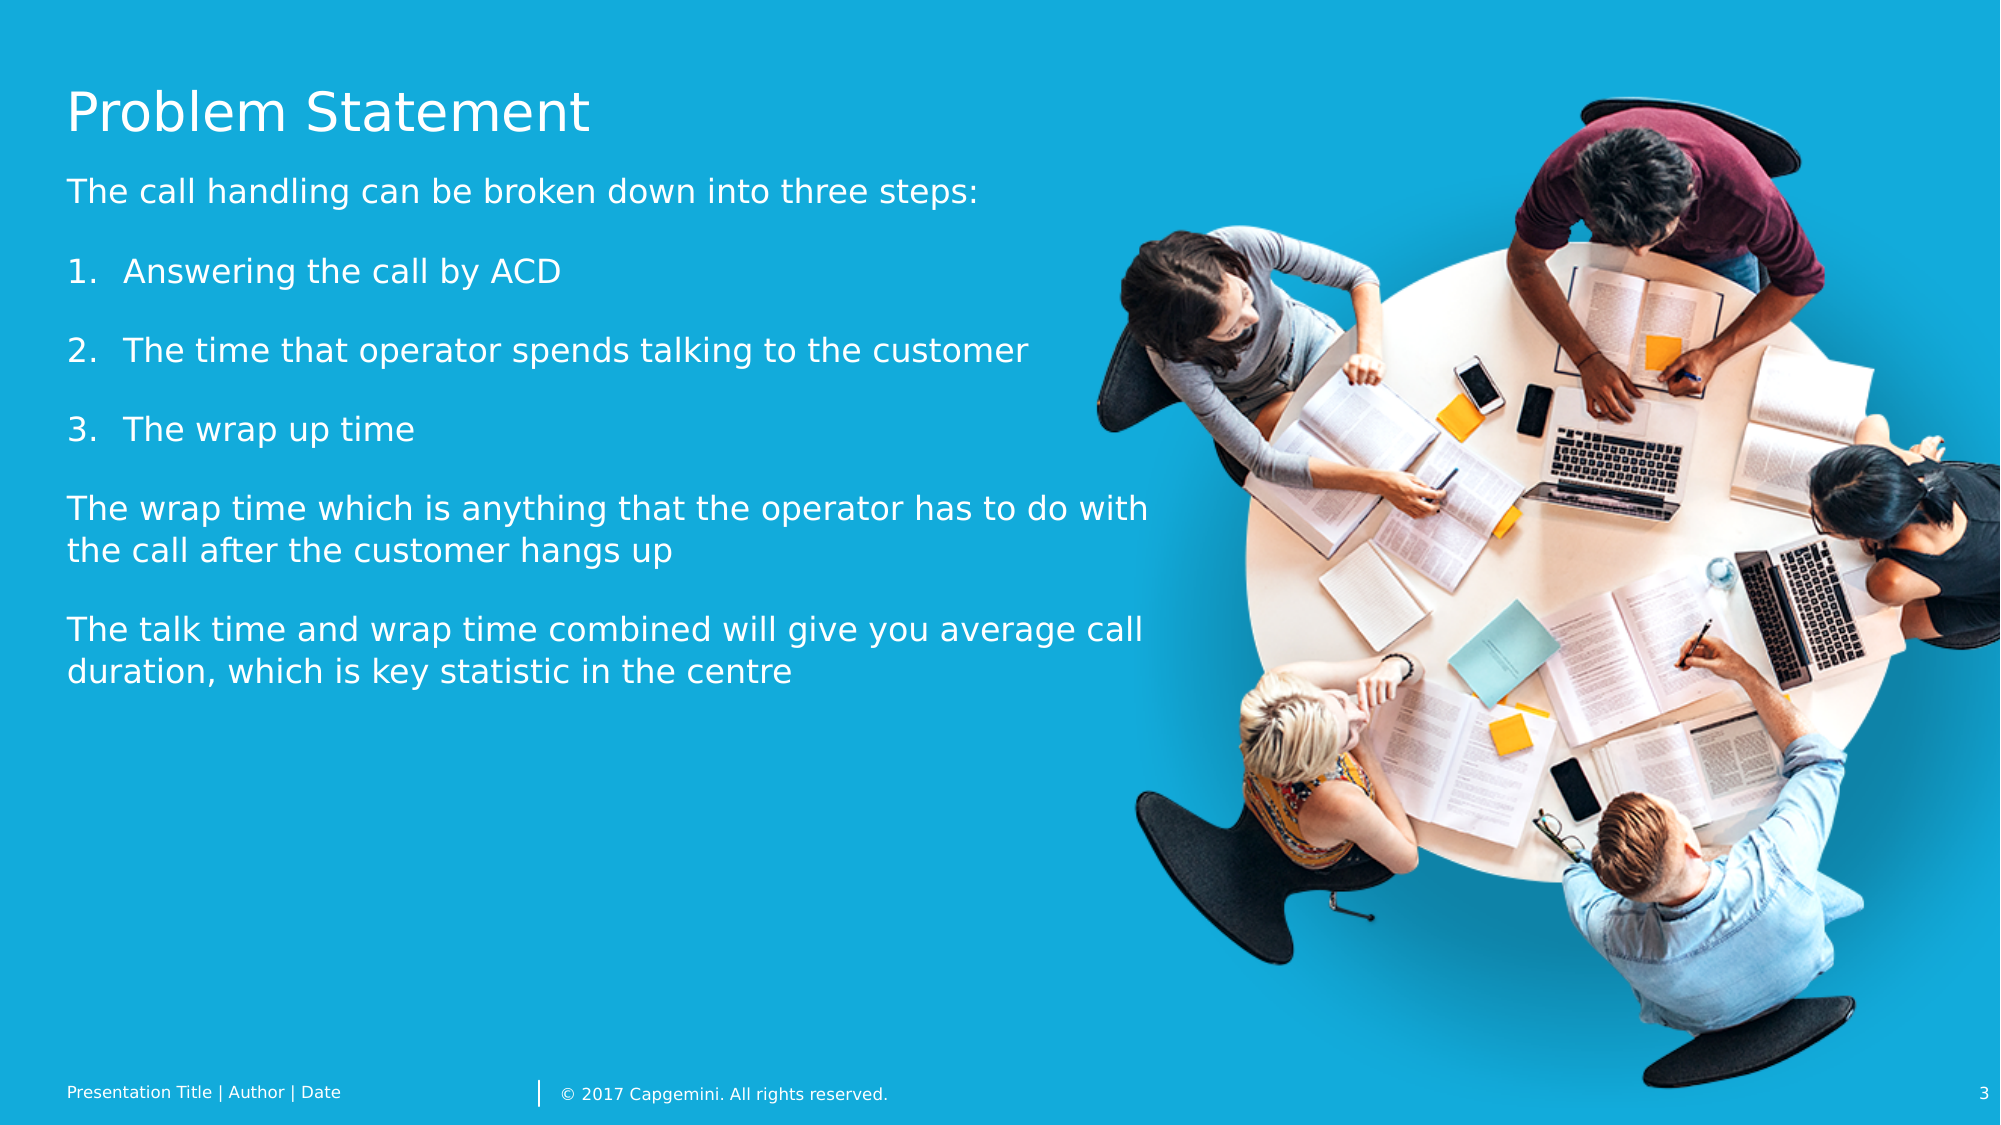

# Problem Statement
The call handling can be broken down into three steps:
Answering the call by ACD
The time that operator spends talking to the customer
The wrap up time
The wrap time which is anything that the operator has to do with the call after the customer hangs up
The talk time and wrap time combined will give you average call duration, which is key statistic in the centre